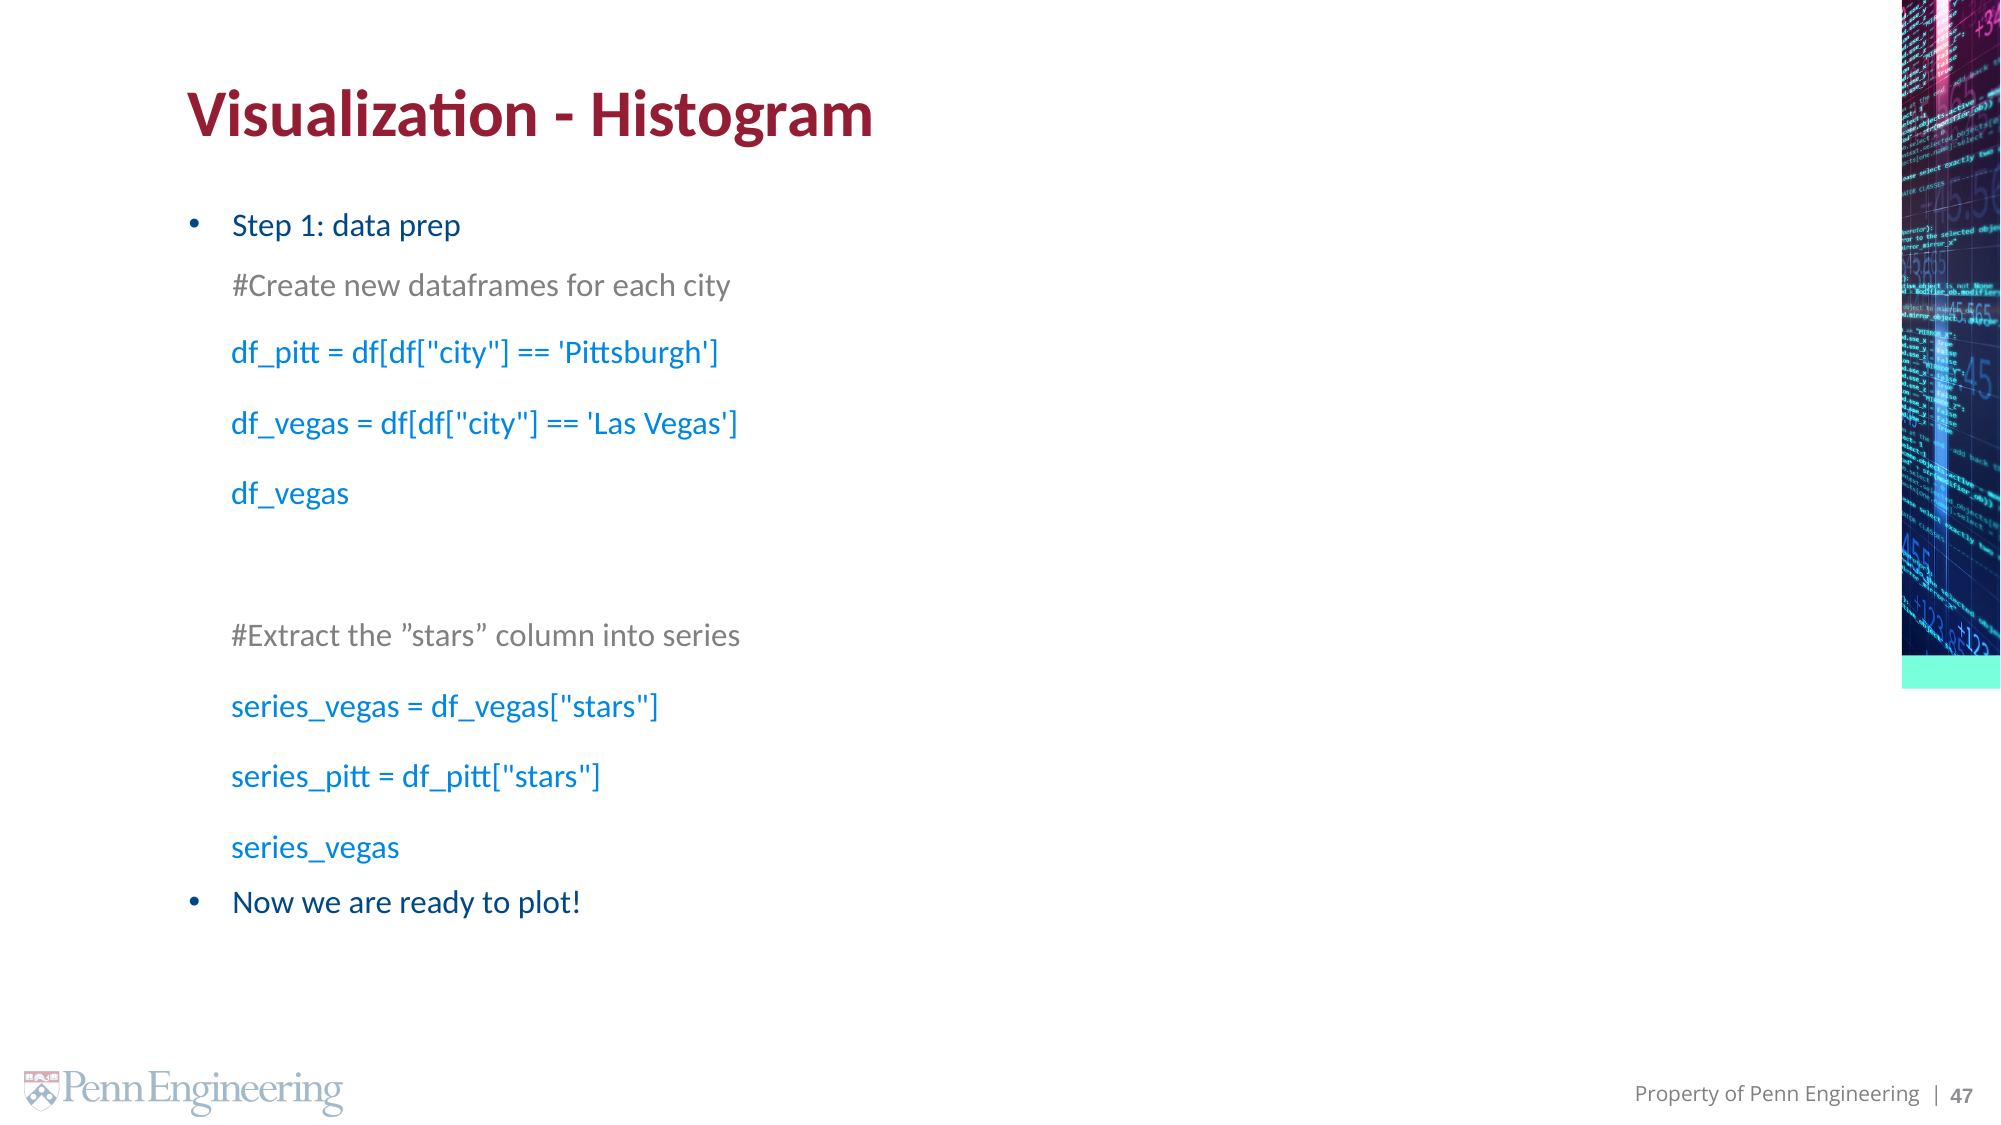

# Visualization - Histogram
Step 1: data prep
#Create new dataframes for each city
 df_pitt = df[df["city"] == 'Pittsburgh']
 df_vegas = df[df["city"] == 'Las Vegas']
 df_vegas

 #Extract the ”stars” column into series
 series_vegas = df_vegas["stars"]
 series_pitt = df_pitt["stars"]
 series_vegas
Now we are ready to plot!

47